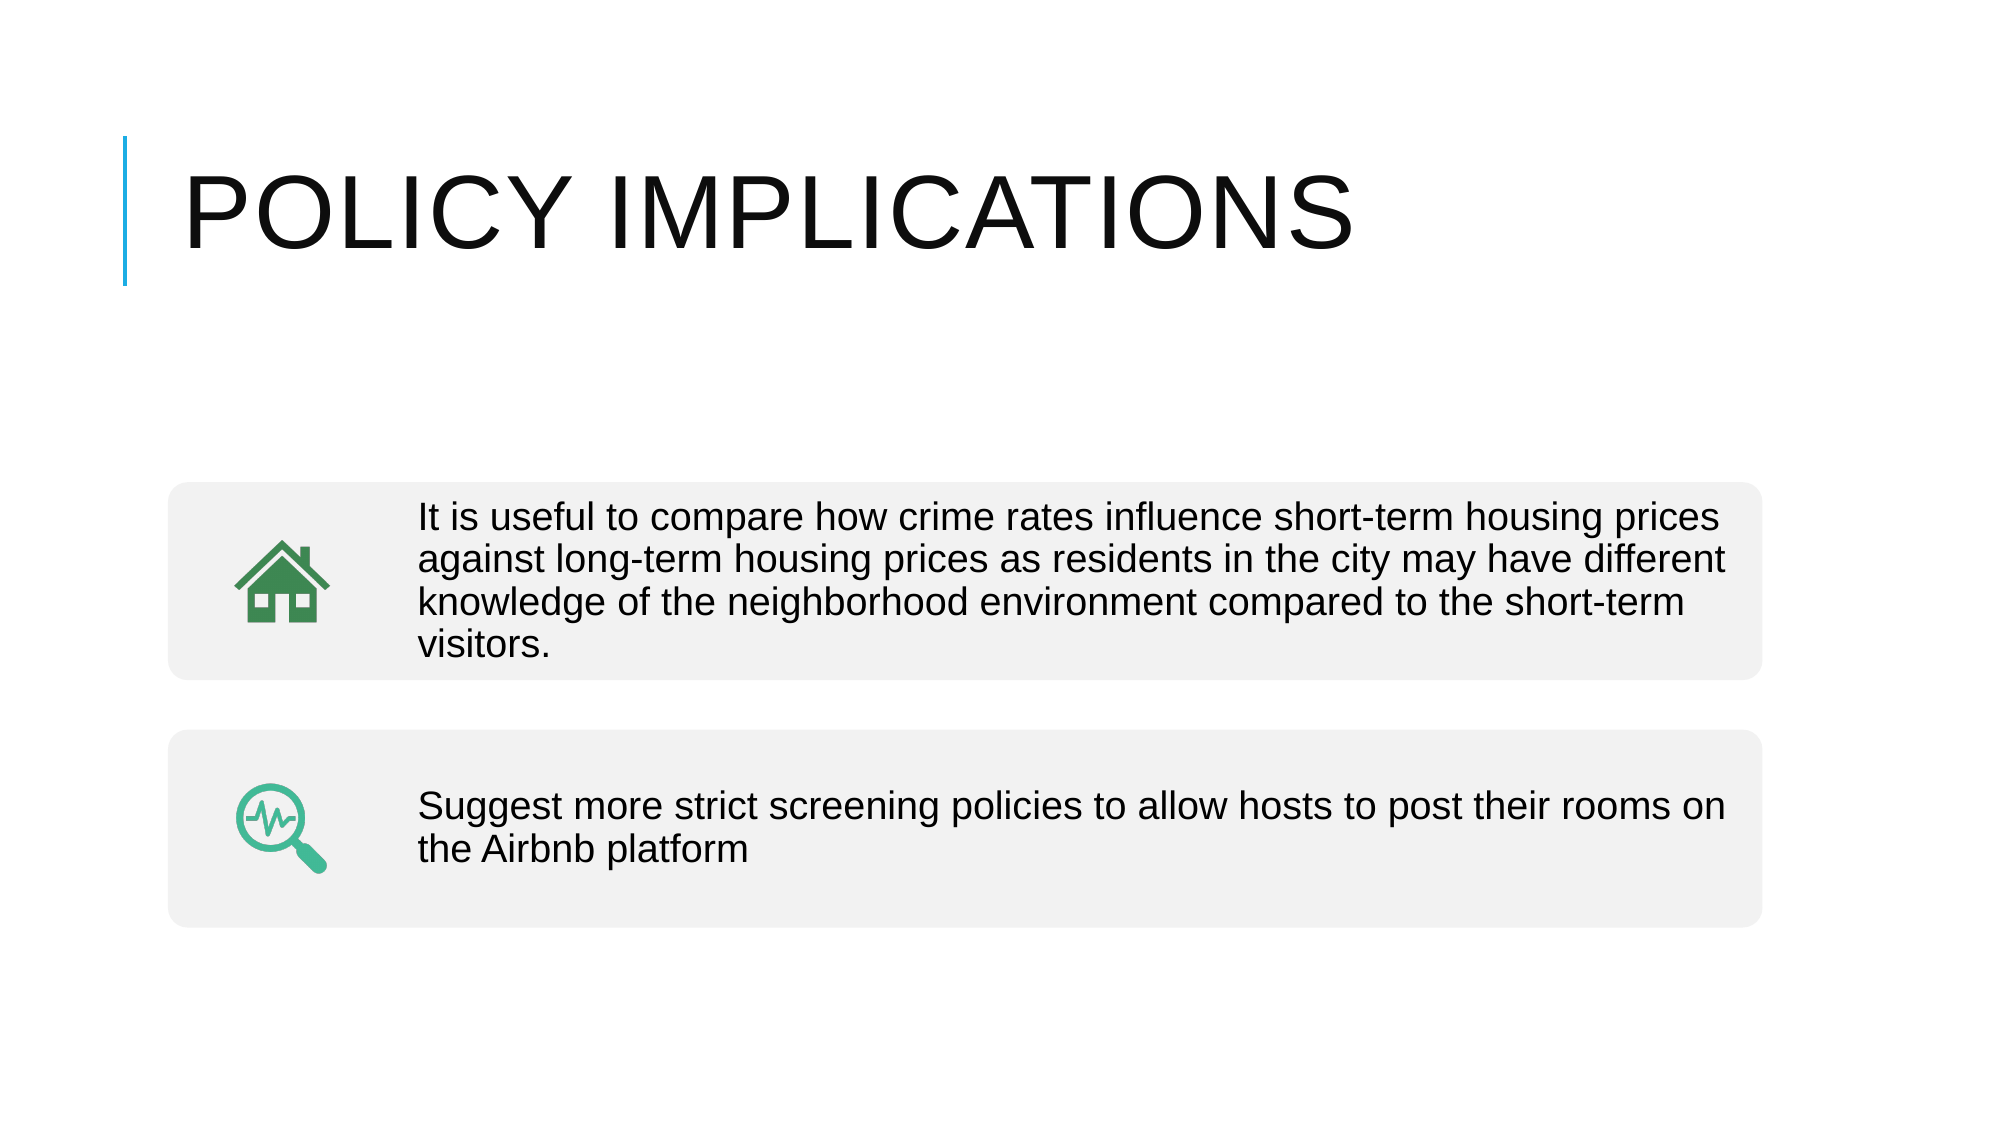

# Policy implications
It is useful to compare how crime rates influence short-term housing prices against long-term housing prices as residents in the city may have different knowledge of the neighborhood environment compared to the short-term visitors.
Suggest more strict screening policies to allow hosts to post their rooms on the Airbnb platform